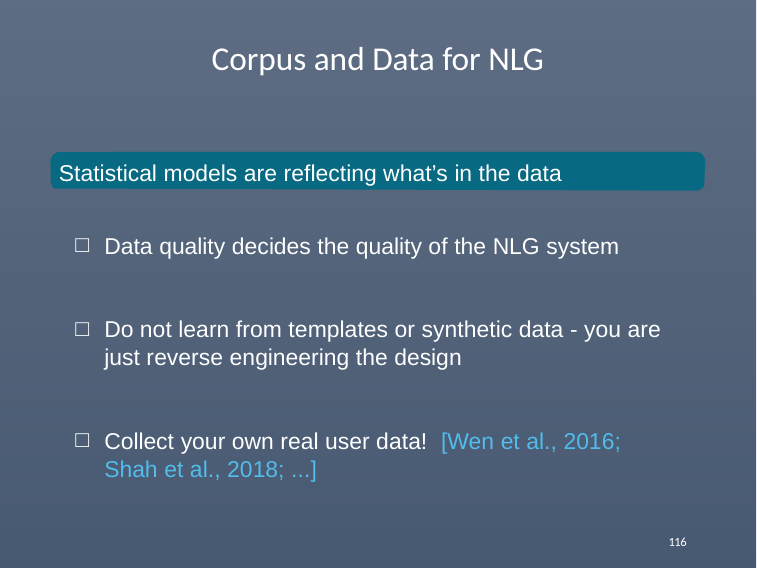

# Corpus and Data for NLG

Statistical models are reflecting what’s in the data

Data quality decides the quality of the NLG system

Do not learn from templates or synthetic data - you are just reverse engineering the design

Collect your own real user data!  [Wen et al., 2016; Shah et al., 2018; ...]

116